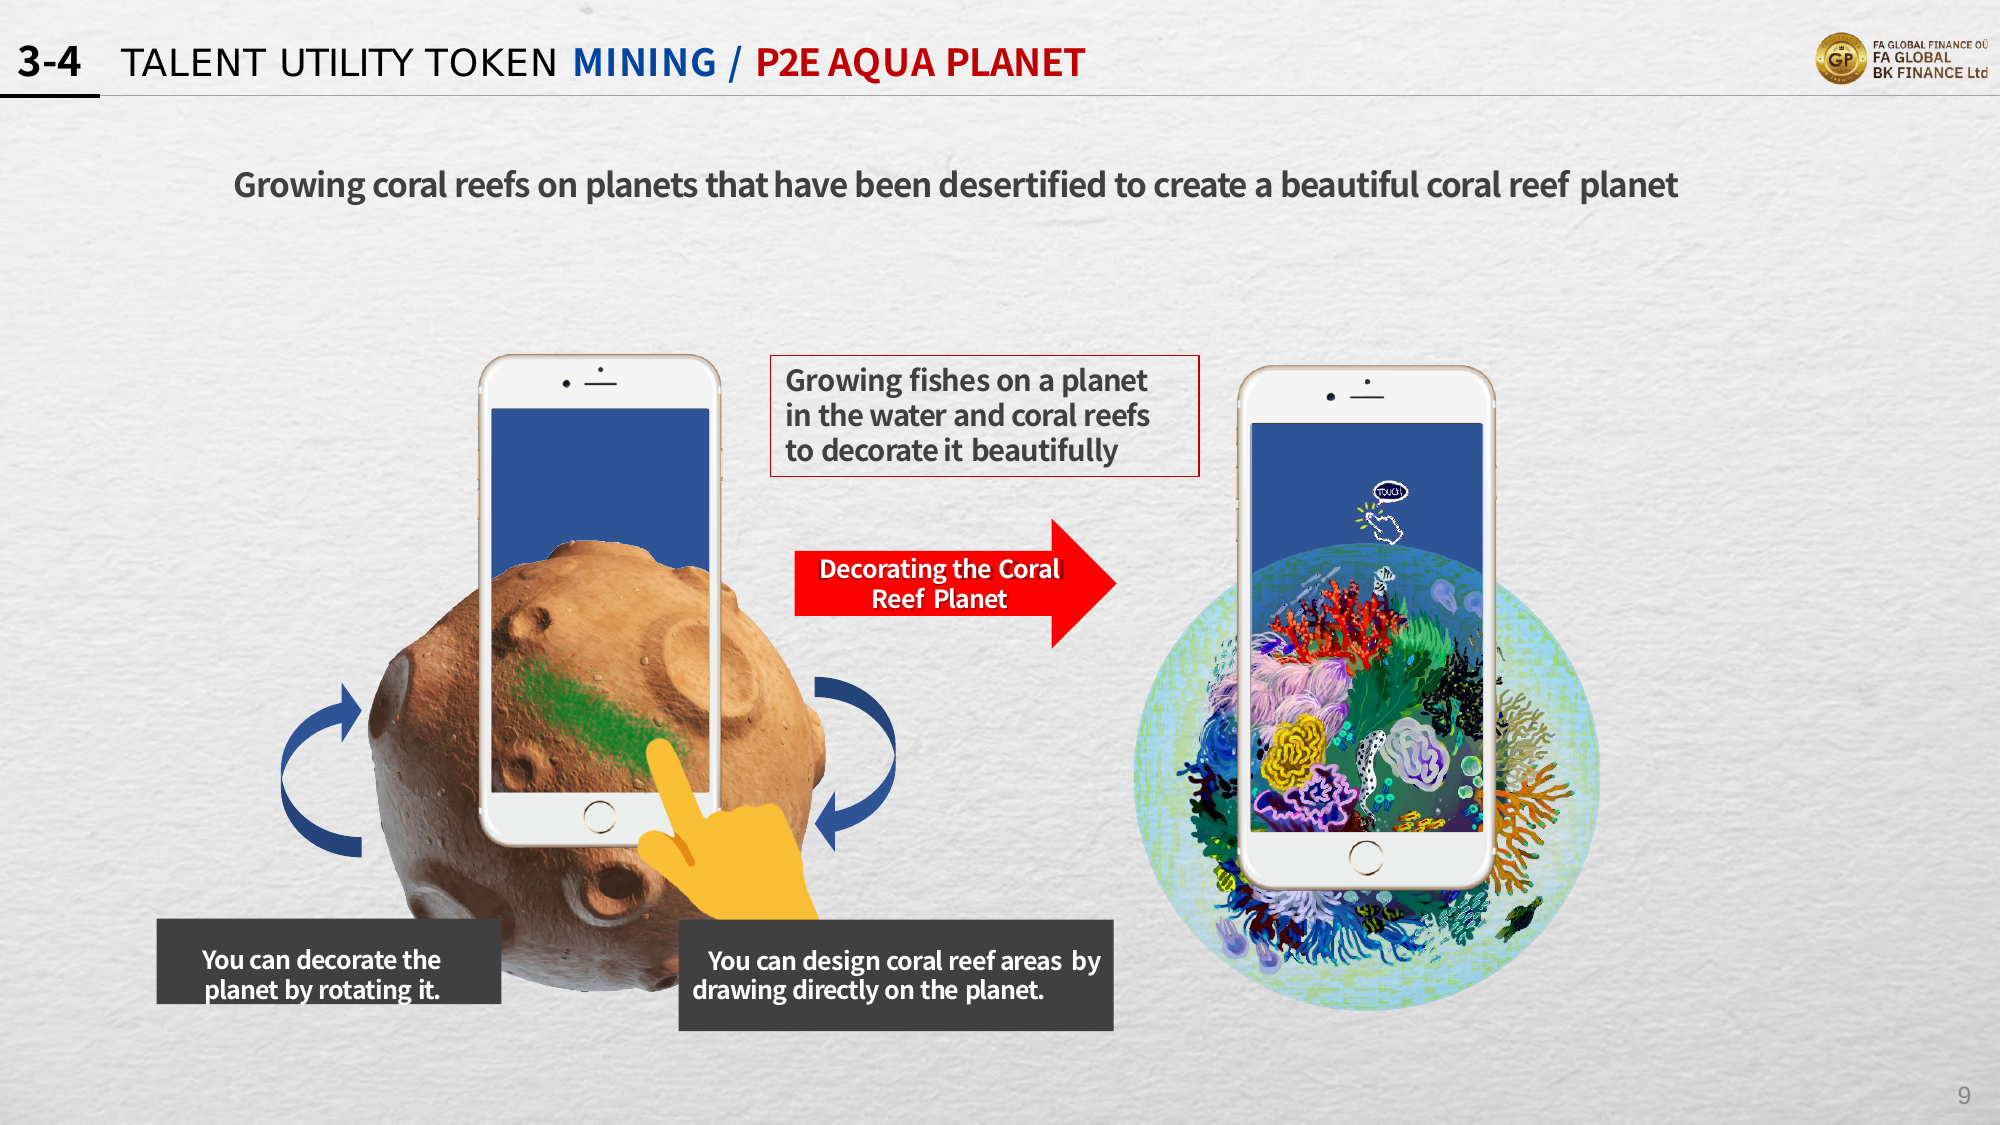

# 3-4	TALENT UTILITY TOKEN MINING / P2E AQUA PLANET
Growing coral reefs on planets that have been desertified to create a beautiful coral reef planet

Growing fishes on a planet  in the water and coral reefs  to decorate it beautifully

Decorating the Coral
Reef Planet

You can decorate the  planet by rotating it.
You can design coral reef areas  by drawing directly on the planet.
9